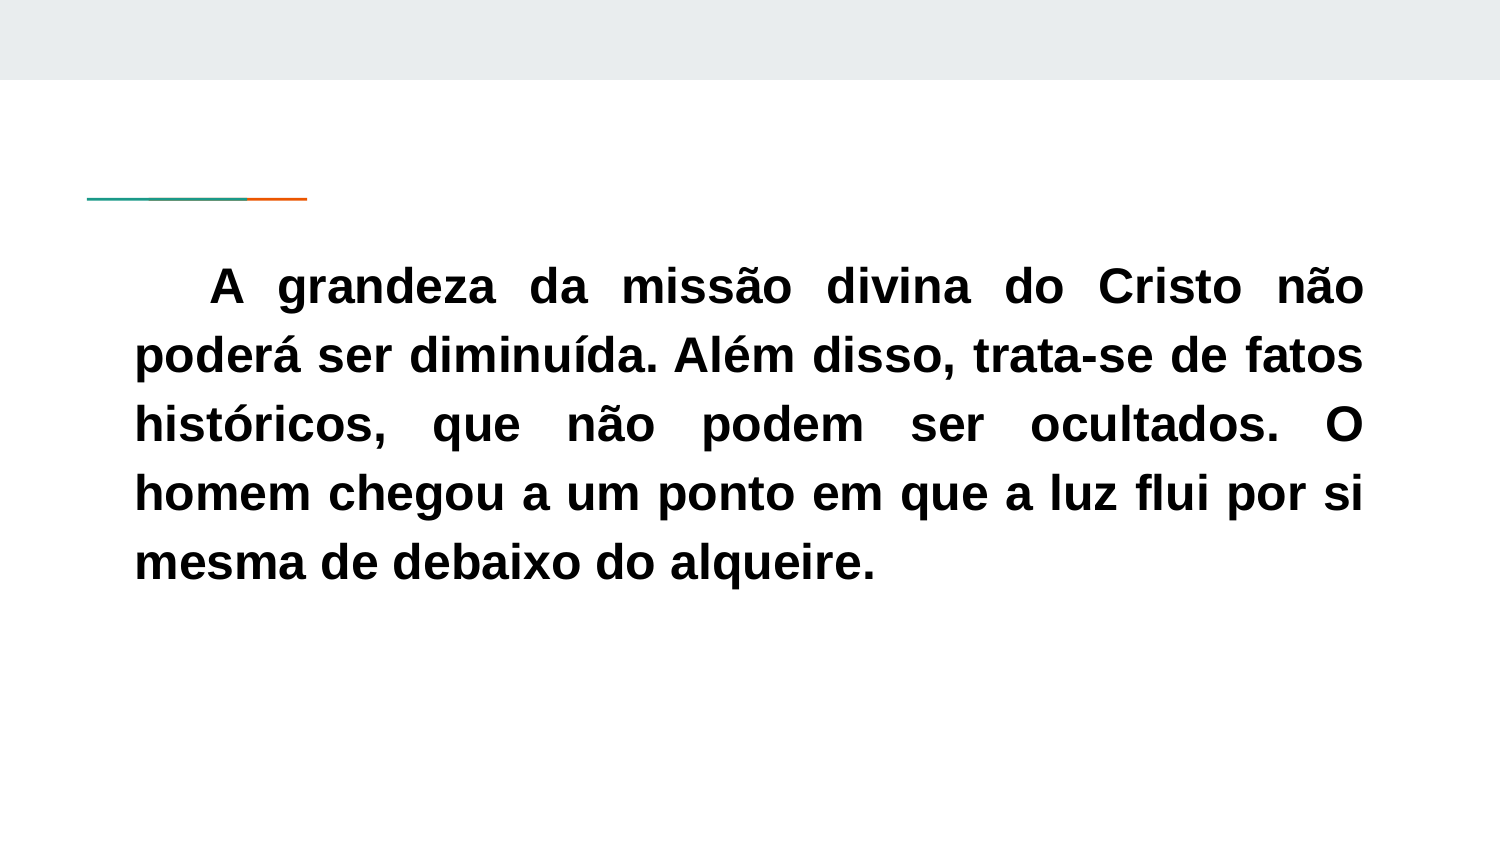

A grandeza da missão divina do Cristo não poderá ser diminuída. Além disso, trata-se de fatos históricos, que não podem ser ocultados. O homem chegou a um ponto em que a luz flui por si mesma de debaixo do alqueire.